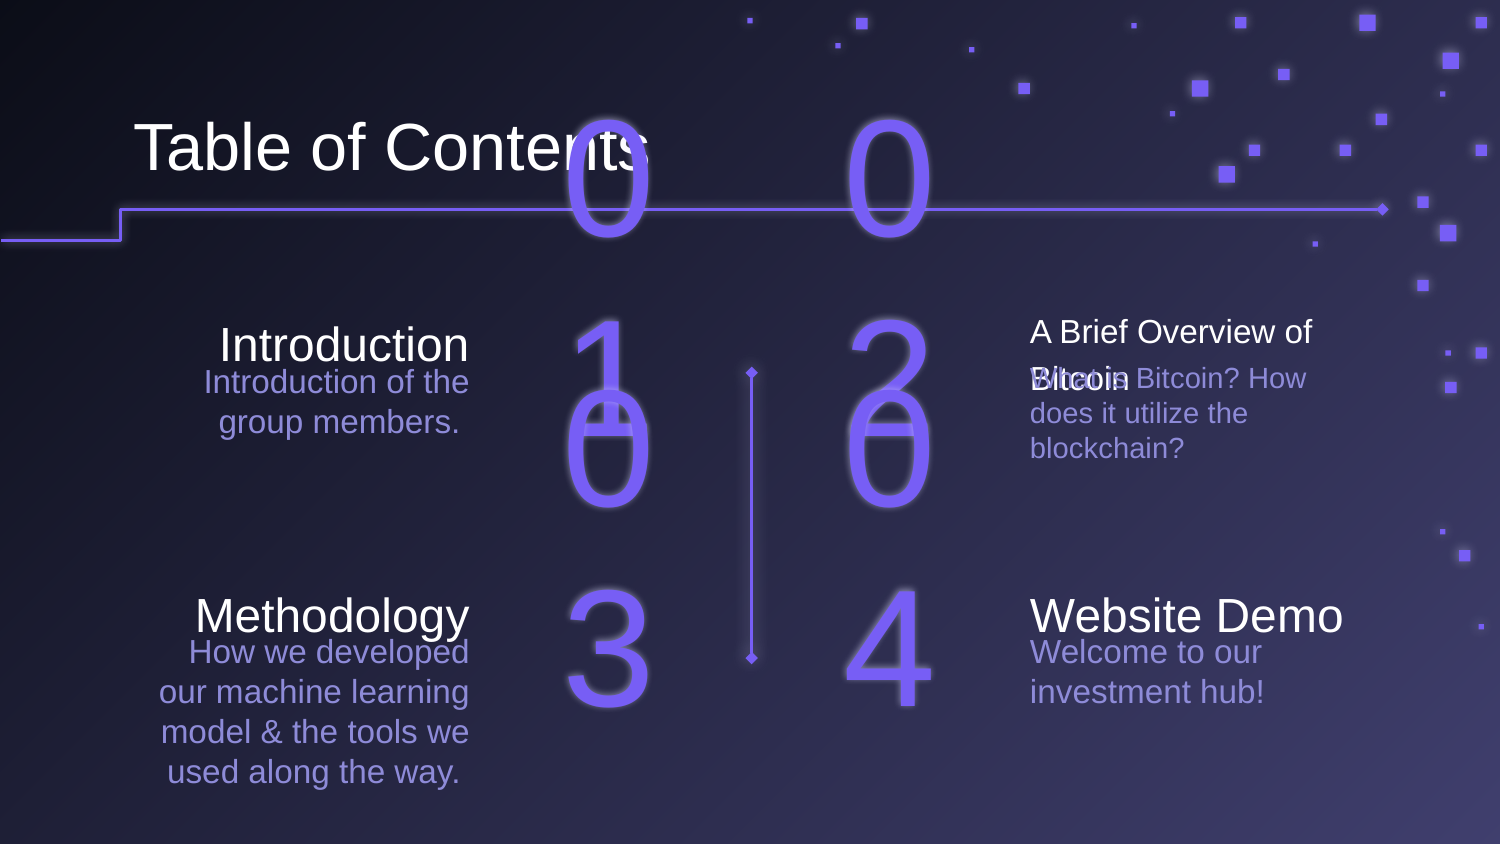

Table of Contents
Introduction
01
# 02
A Brief Overview of Bitcoin
Introduction of the group members.
What is Bitcoin? How does it utilize the blockchain?
Methodology
03
04
Website Demo
How we developed our machine learning model & the tools we used along the way.
Welcome to our investment hub!